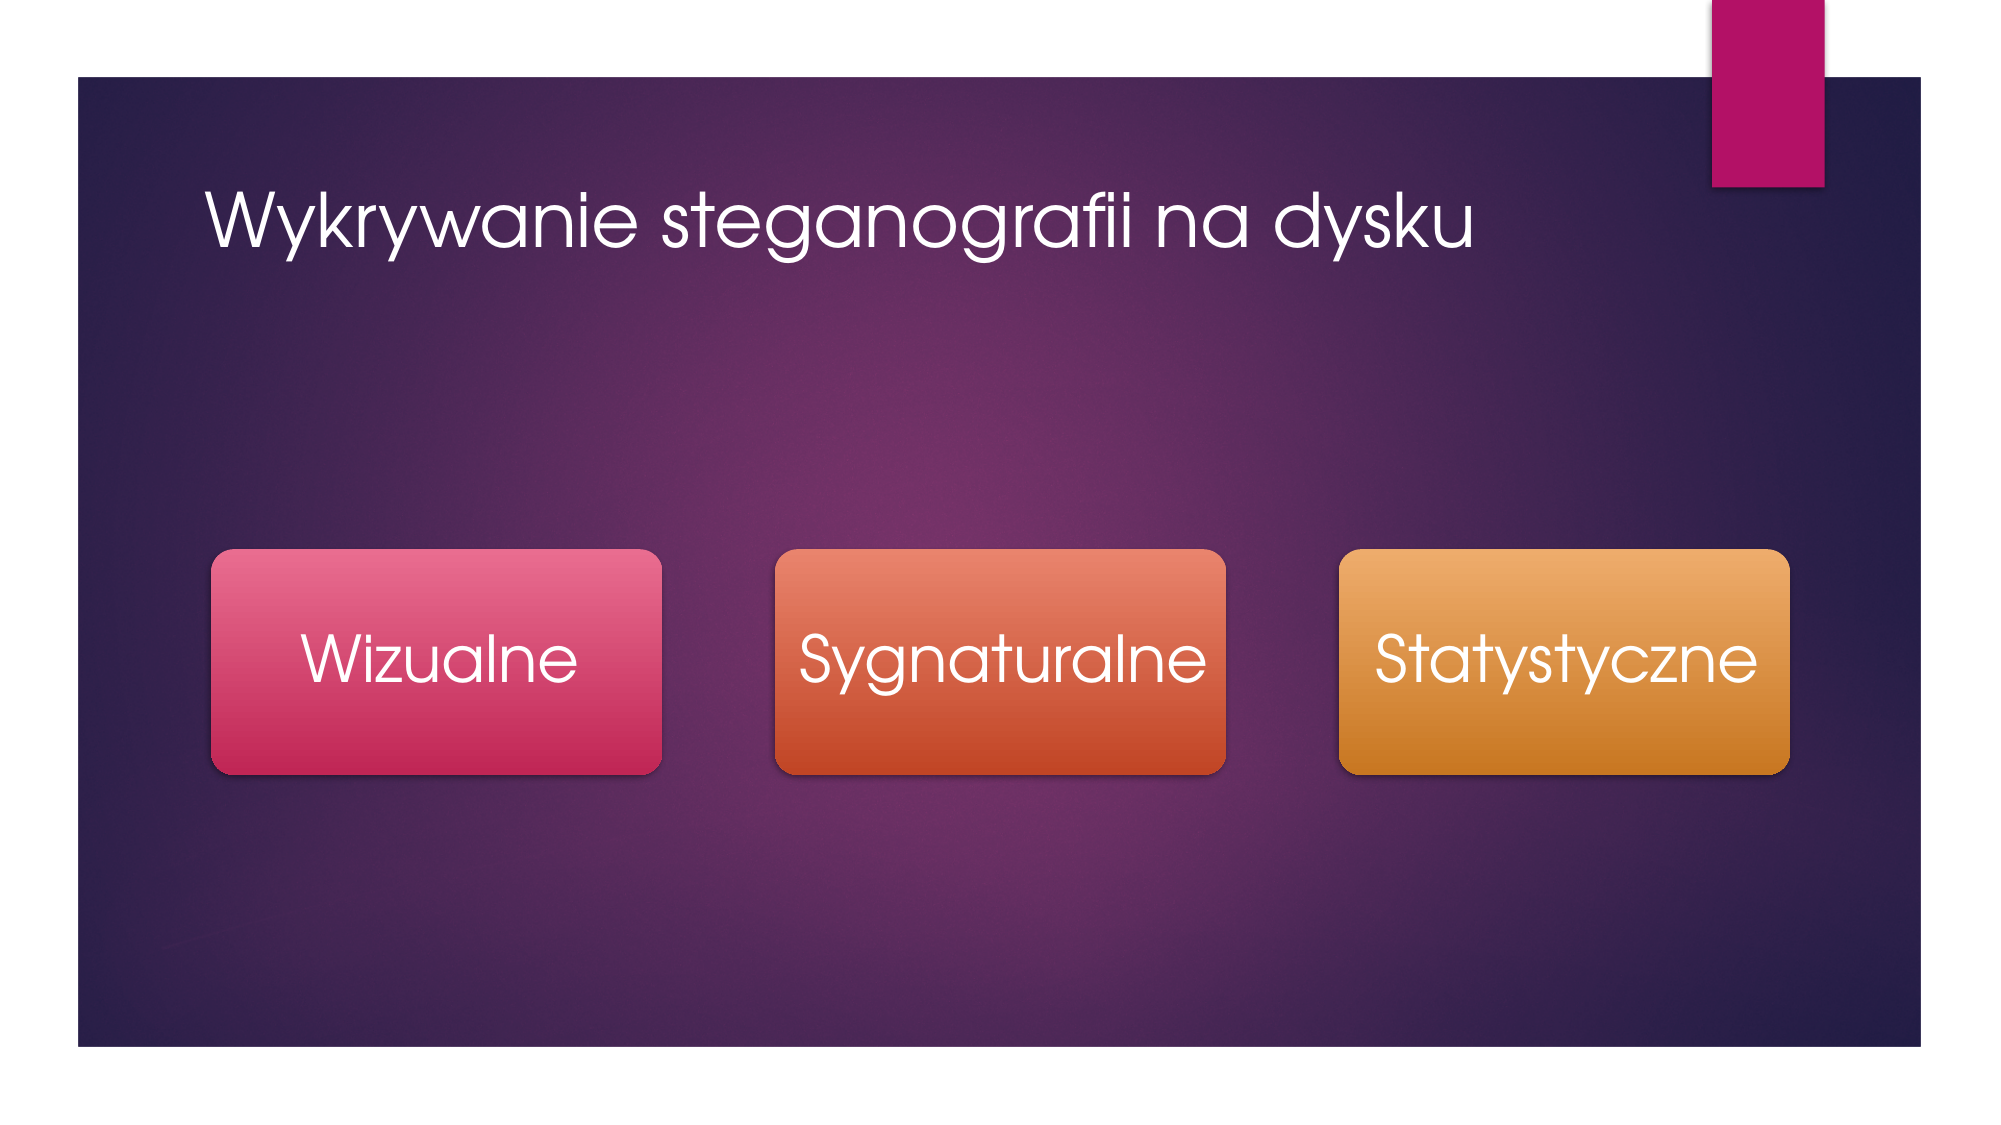

# Wykrywanie steganografii na dysku
Wizualne
Sygnaturalne
Statystyczne